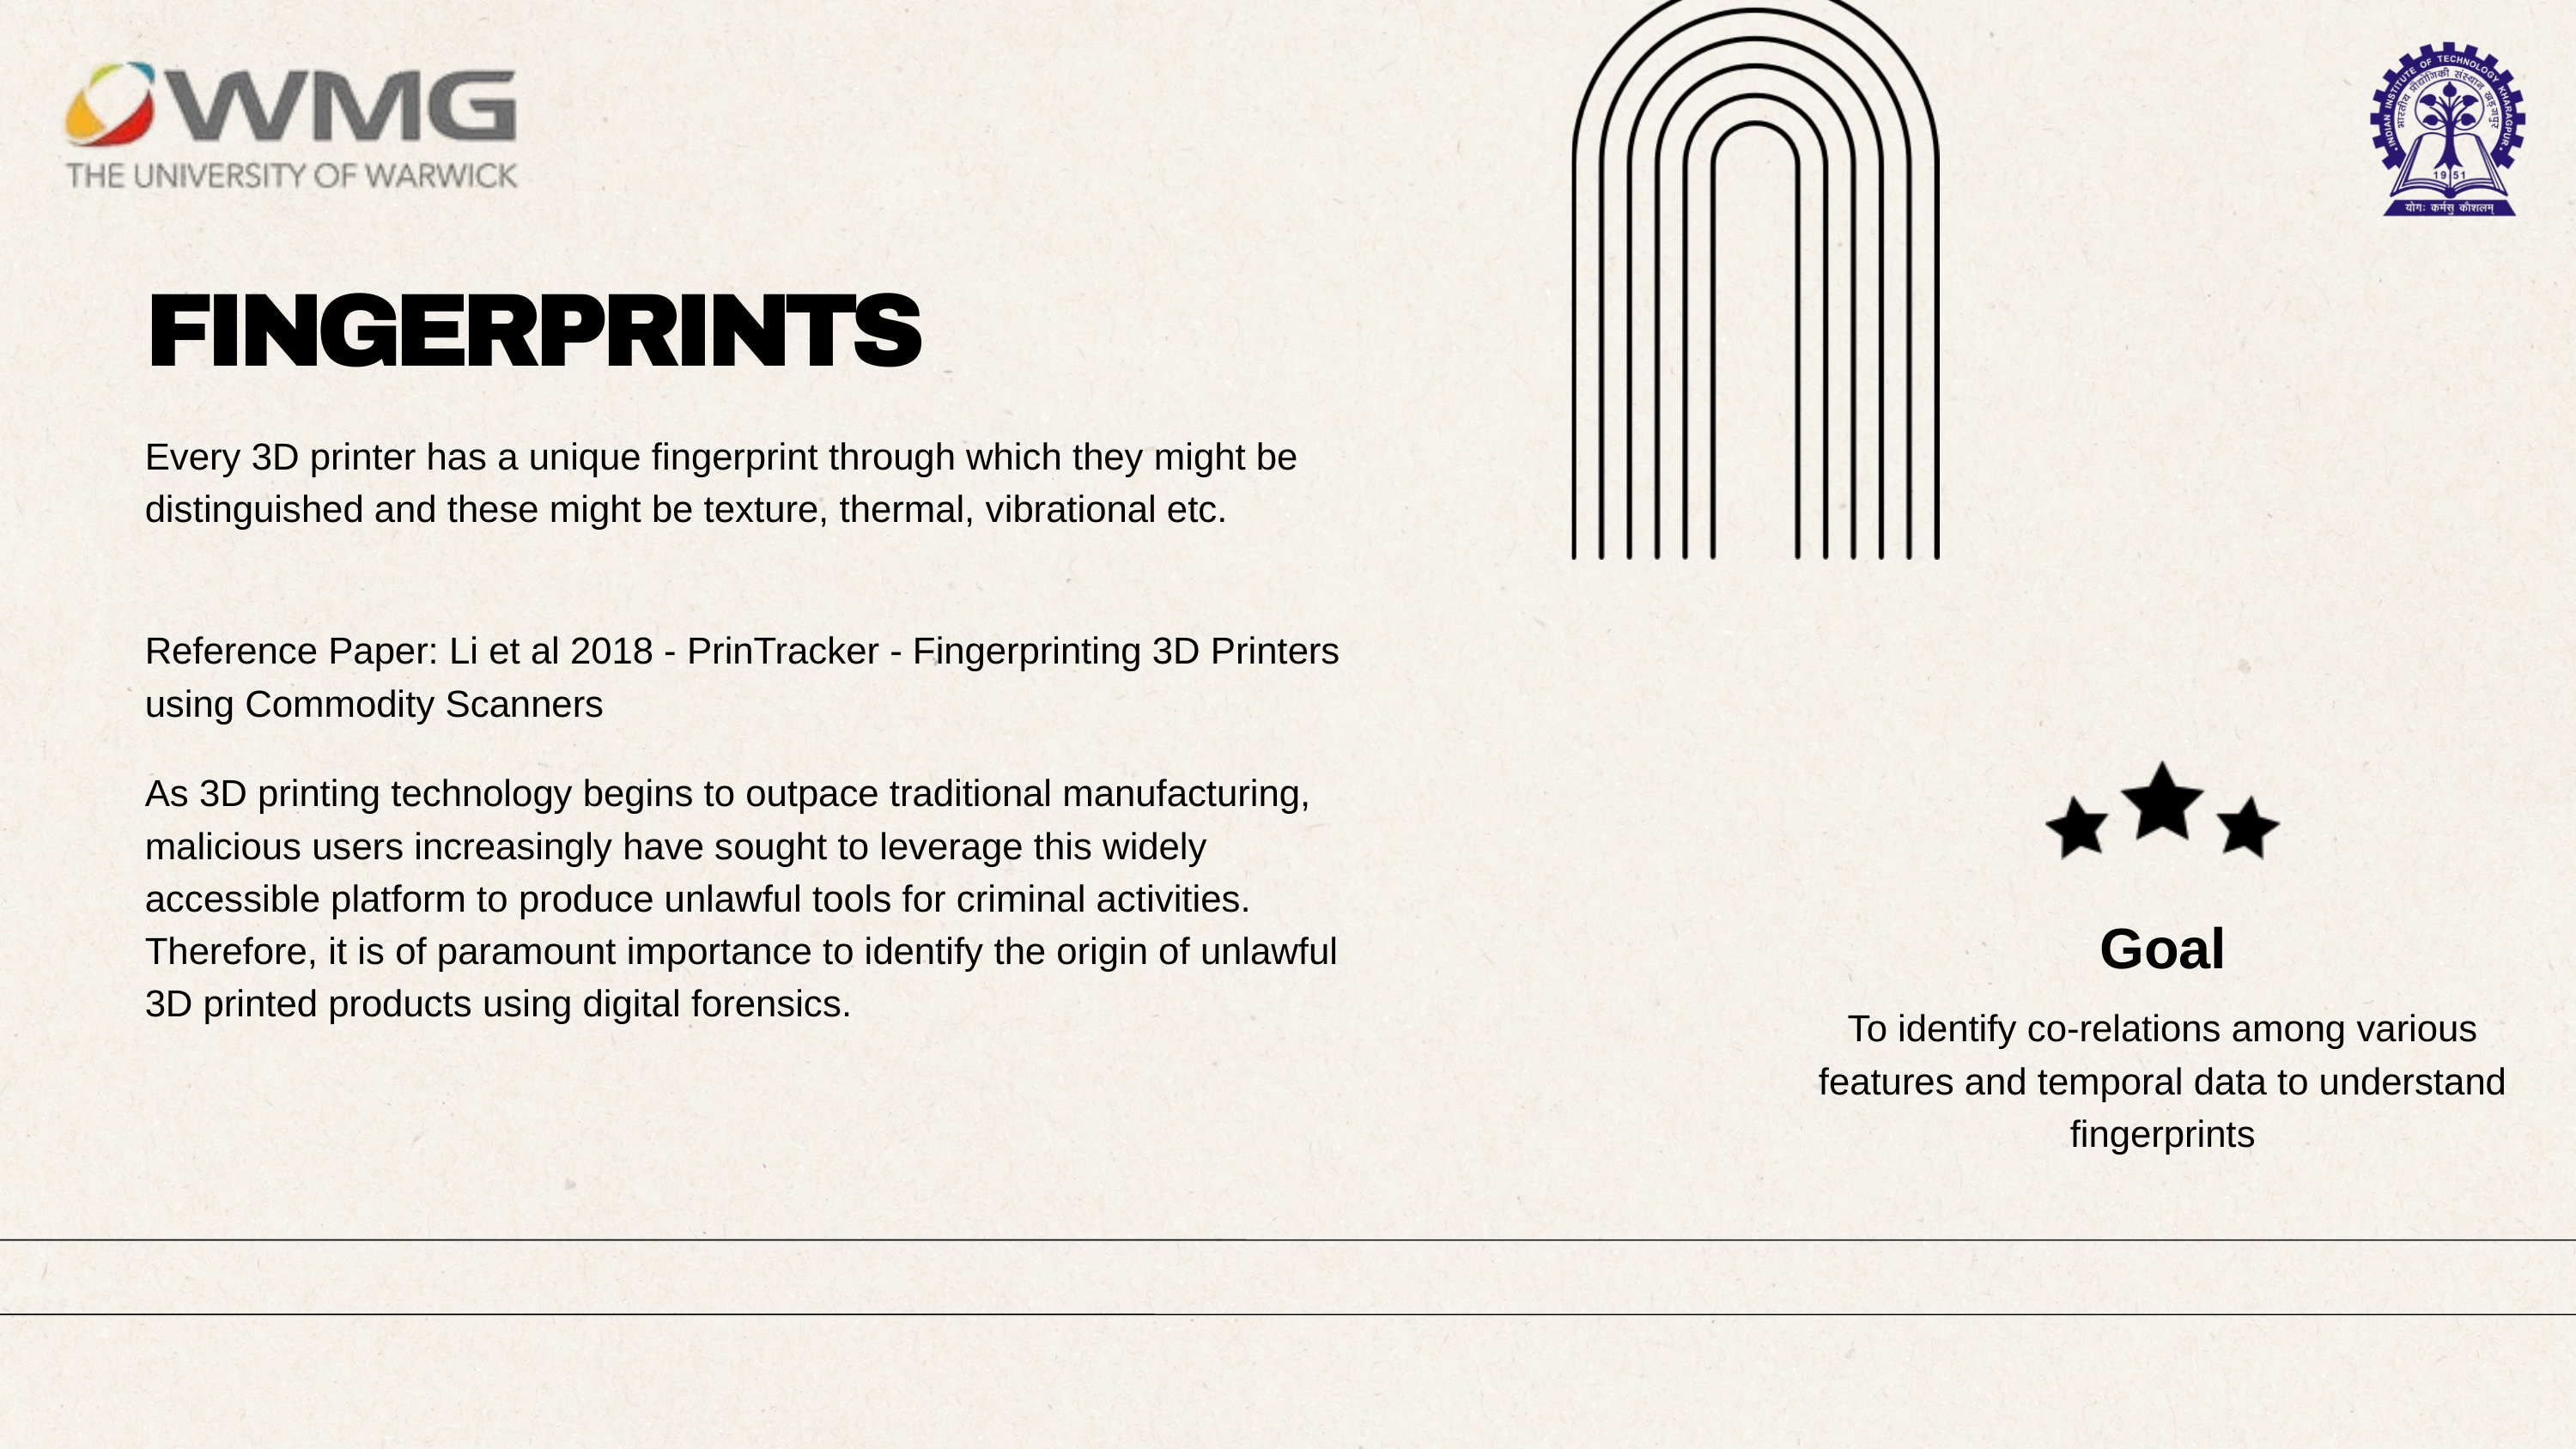

FINGERPRINTS
Every 3D printer has a unique fingerprint through which they might be distinguished and these might be texture, thermal, vibrational etc.
Reference Paper: Li et al 2018 - PrinTracker - Fingerprinting 3D Printers using Commodity Scanners

As 3D printing technology begins to outpace traditional manufacturing, malicious users increasingly have sought to leverage this widely accessible platform to produce unlawful tools for criminal activities. Therefore, it is of paramount importance to identify the origin of unlawful 3D printed products using digital forensics.

Goal
To identify co-relations among various features and temporal data to understand fingerprints